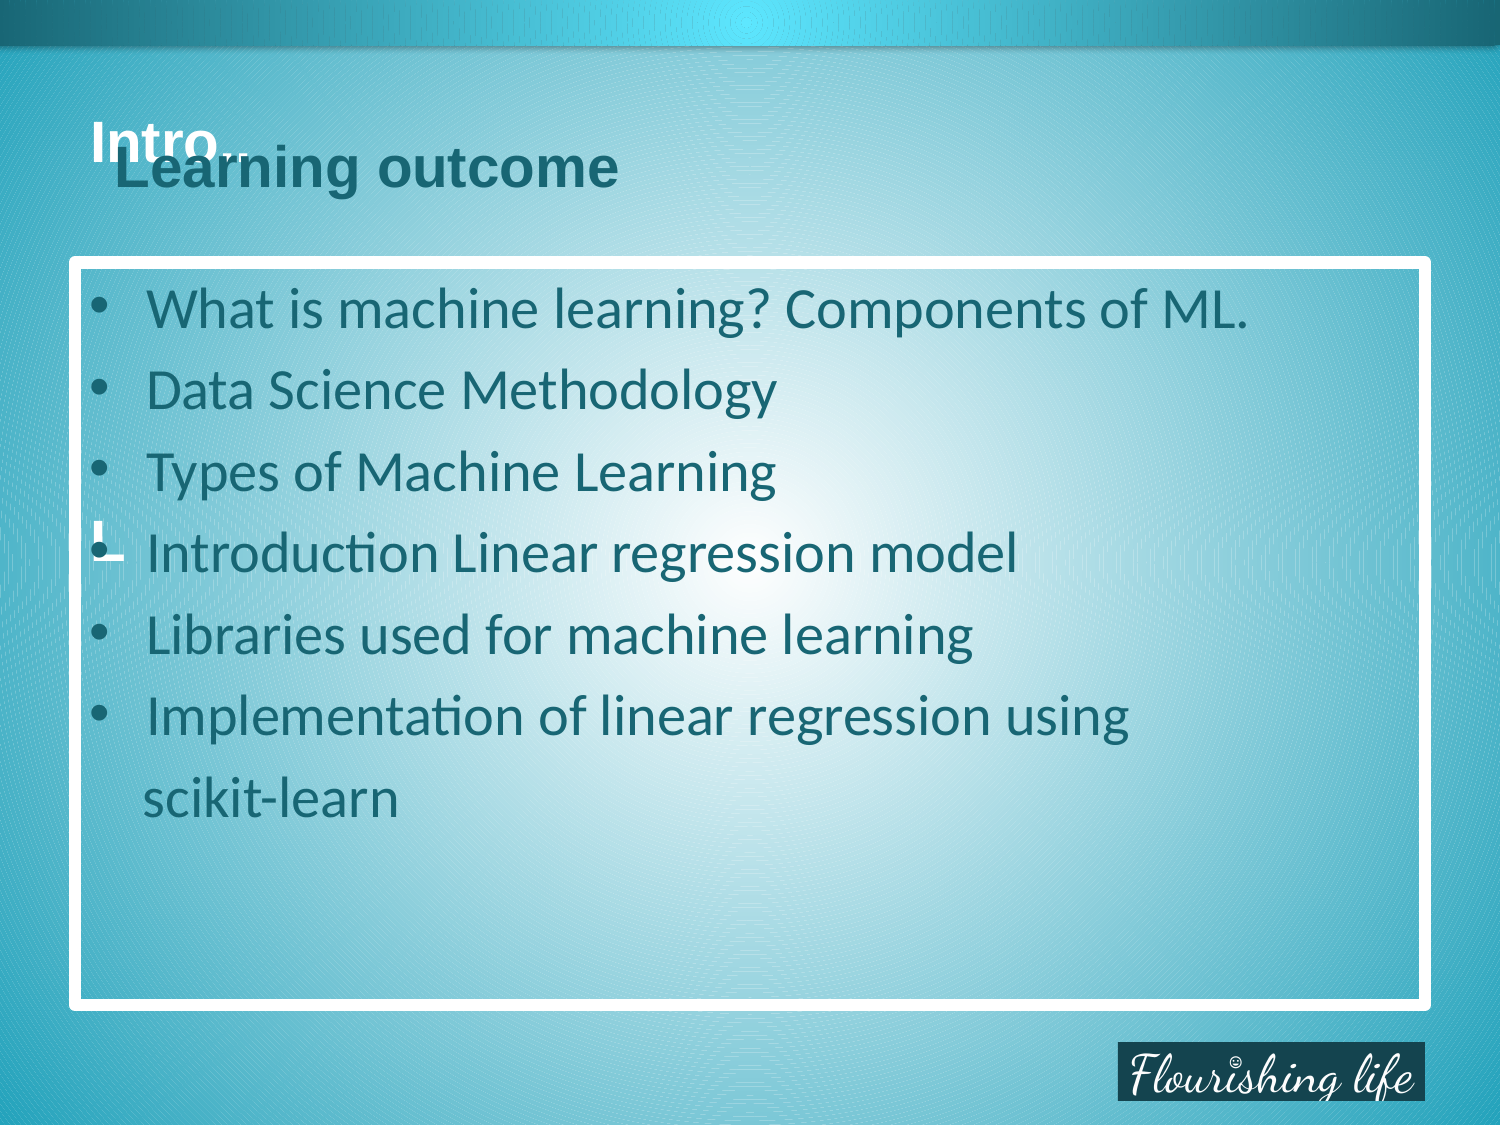

Intro..
Learning outcome
What is machine learning? Components of ML.
Data Science Methodology
Types of Machine Learning
Introduction Linear regression model
Libraries used for machine learning
Implementation of linear regression using
    scikit-learn

# L